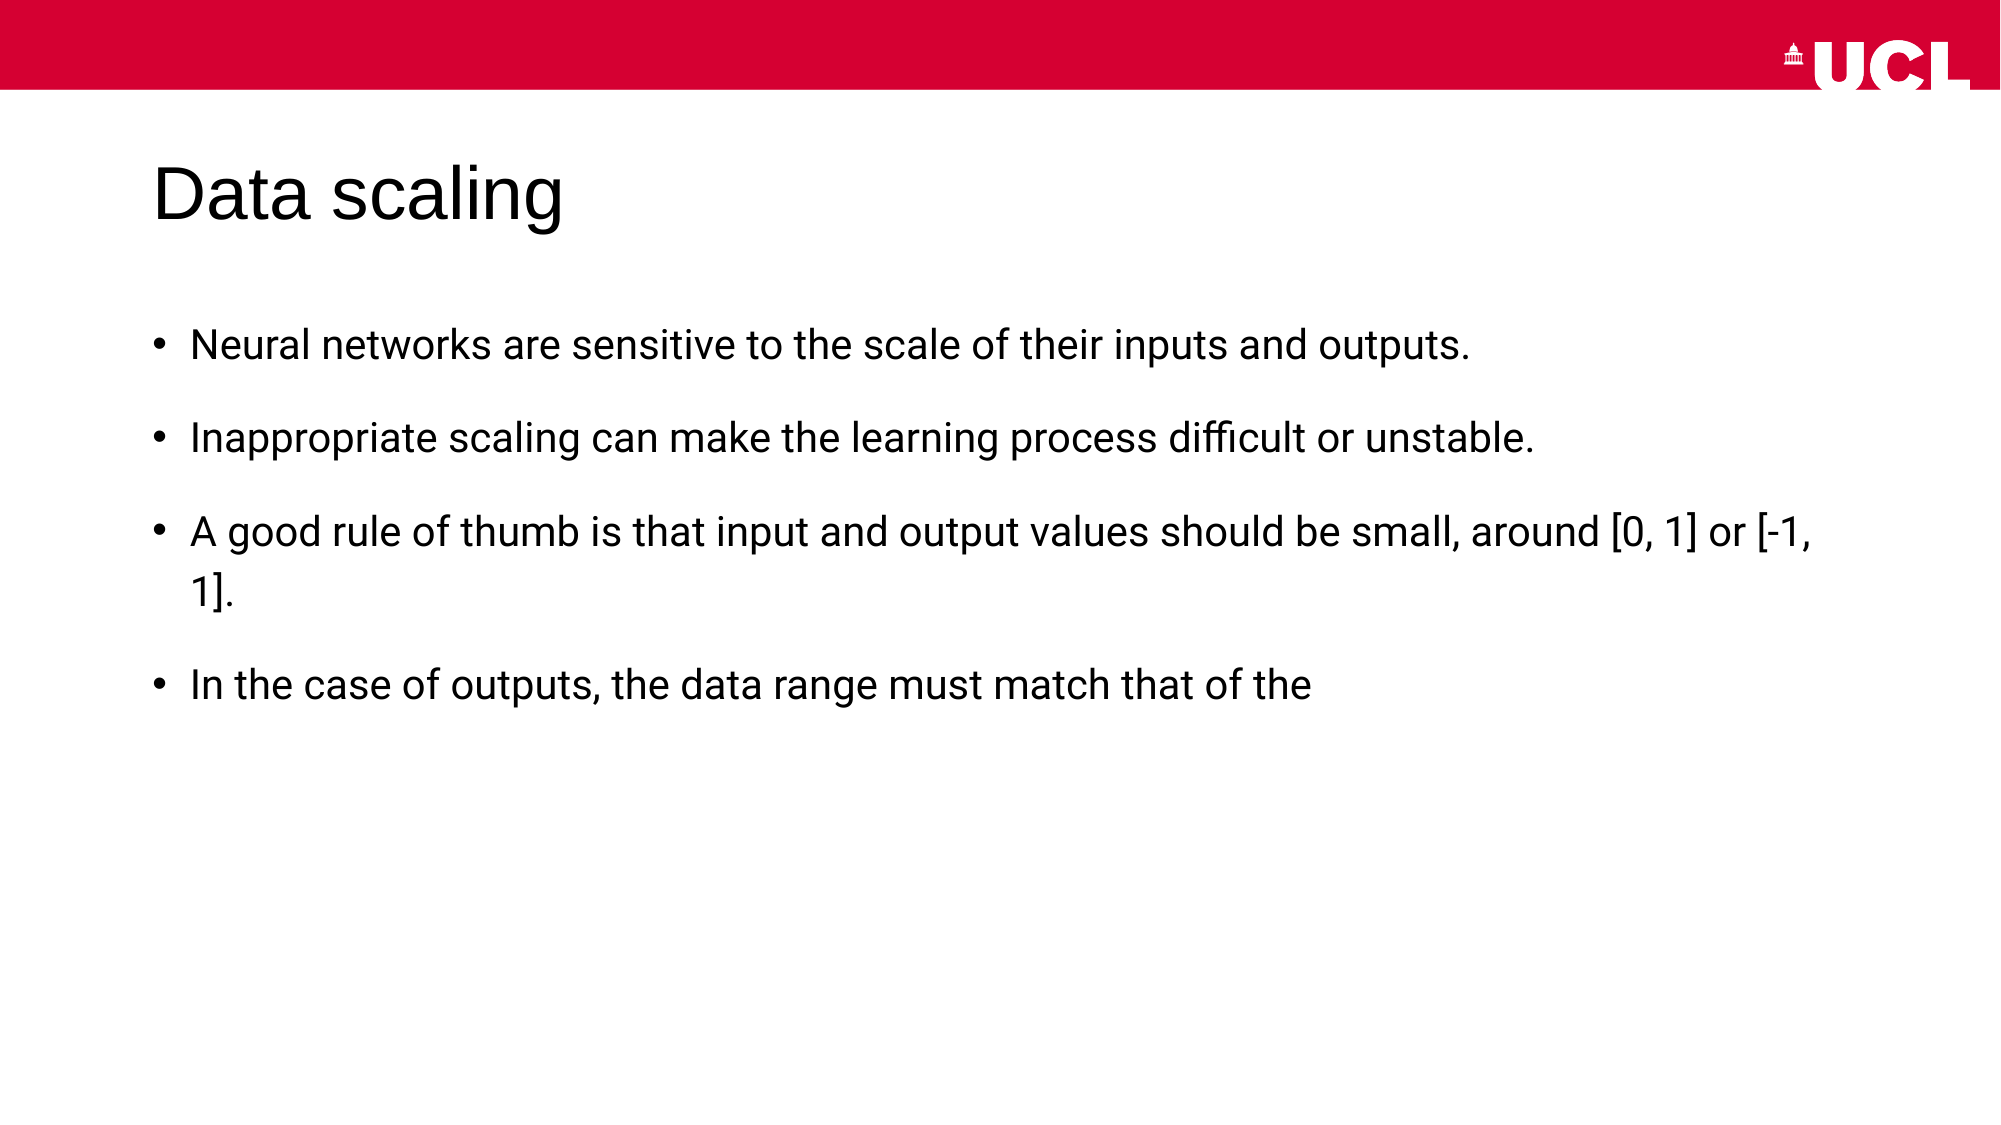

# Data scaling
Neural networks are sensitive to the scale of their inputs and outputs.
Inappropriate scaling can make the learning process difficult or unstable.
A good rule of thumb is that input and output values should be small, around [0, 1] or [-1, 1].
In the case of outputs, the data range must match that of the